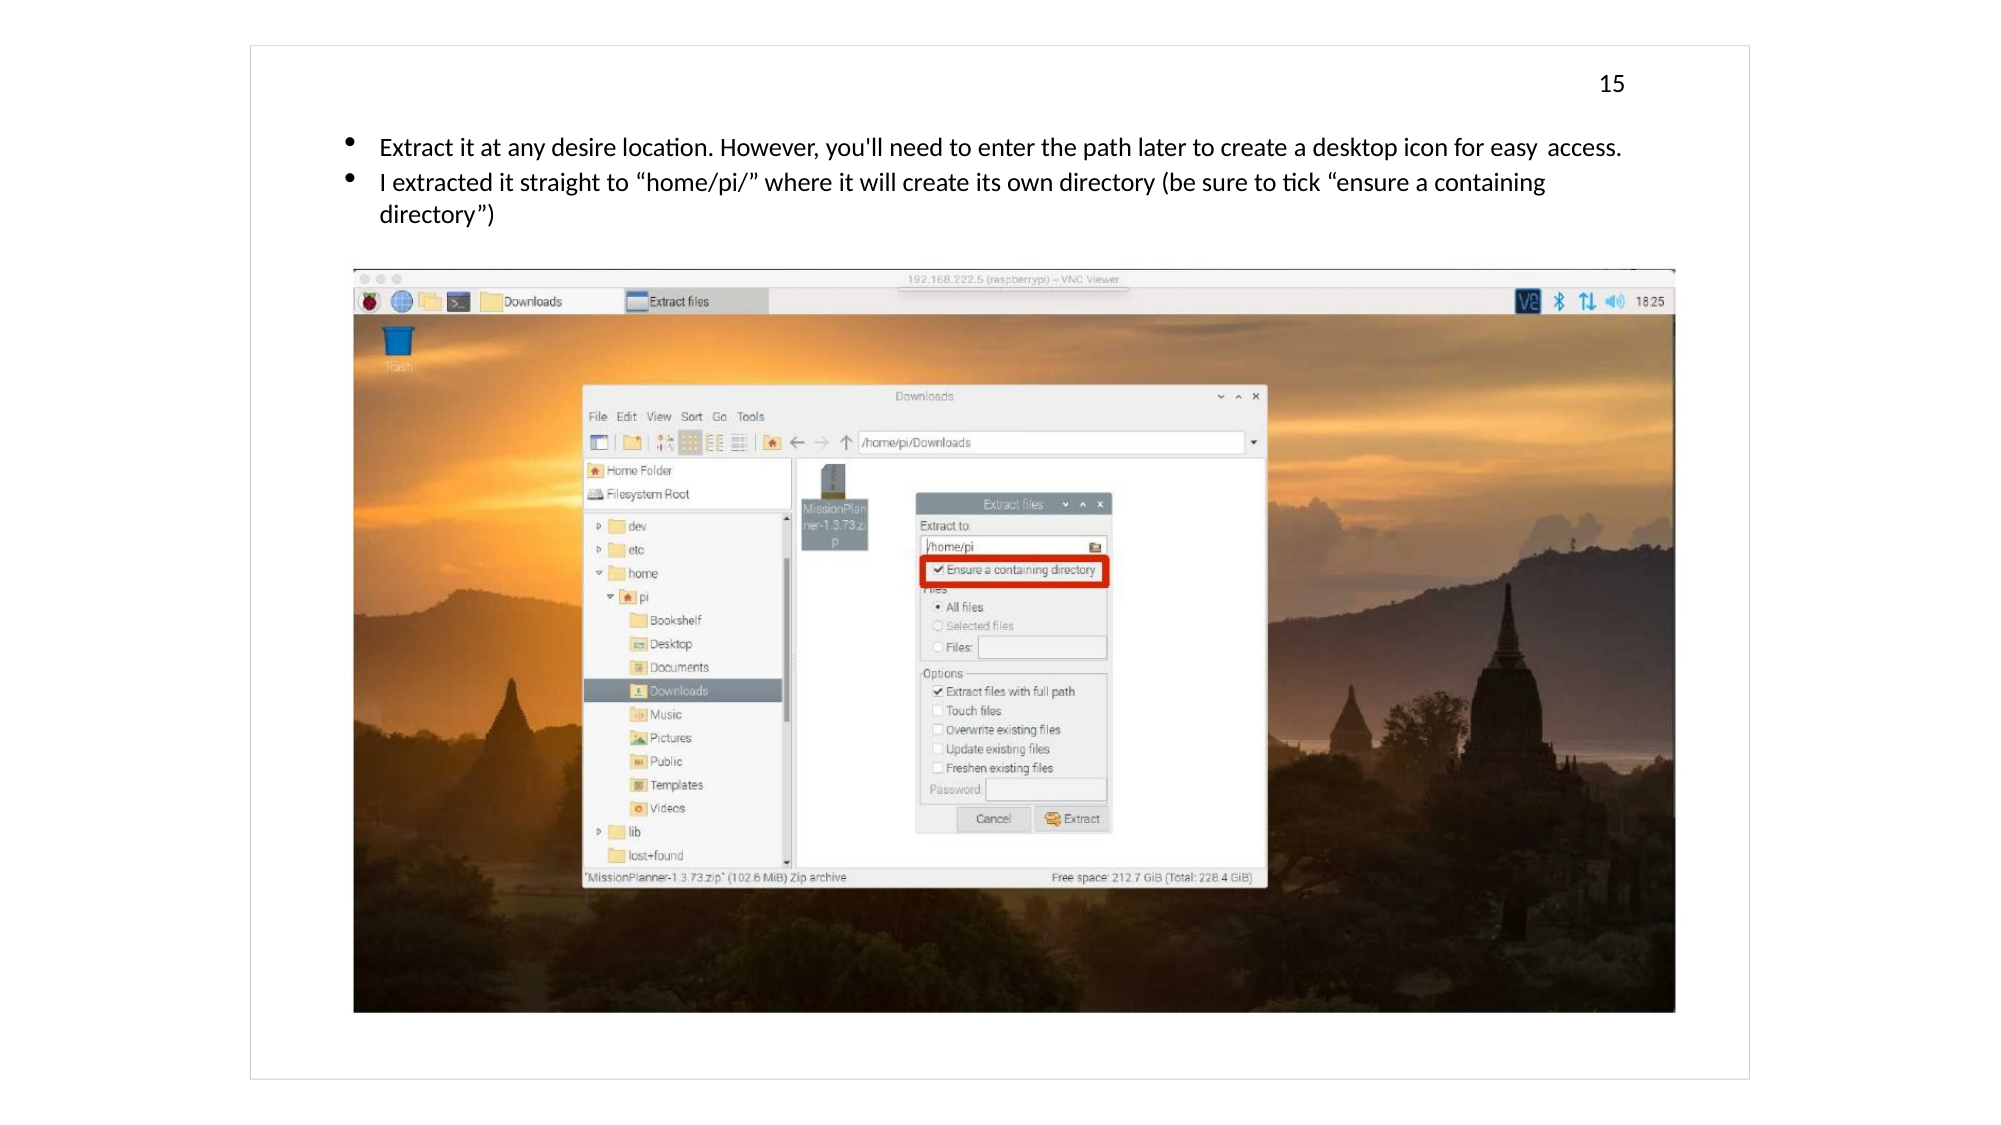

15

Extract it at any desire location. However, you'll need to enter the path later to create a desktop icon for easy access.
I extracted it straight to “home/pi/” where it will create its own directory (be sure to tick “ensure a containing directory”)